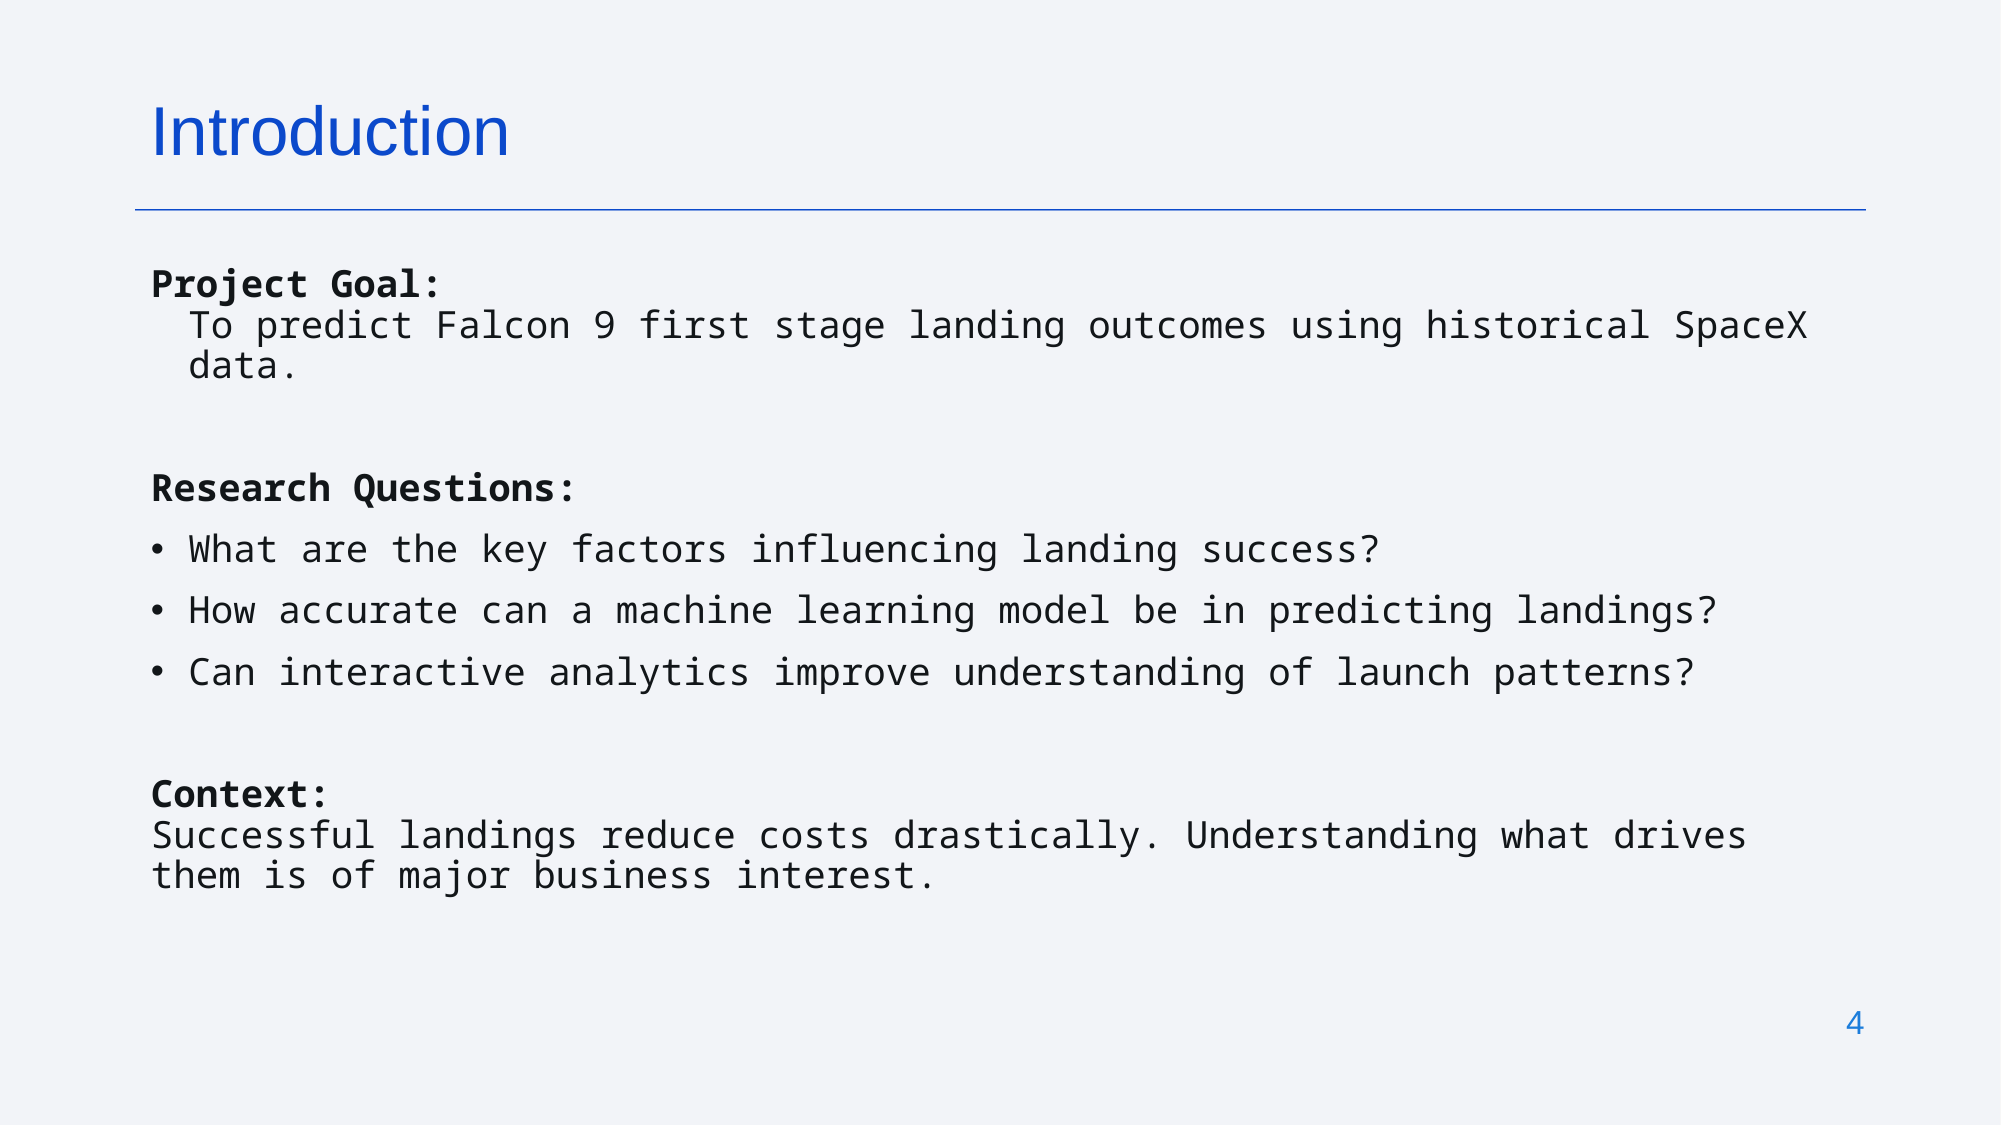

Introduction
Project Goal:
To predict Falcon 9 first stage landing outcomes using historical SpaceX data.

Research Questions:
What are the key factors influencing landing success?
How accurate can a machine learning model be in predicting landings?
Can interactive analytics improve understanding of launch patterns?

Context:
Successful landings reduce costs drastically. Understanding what drives them is of major business interest.
4